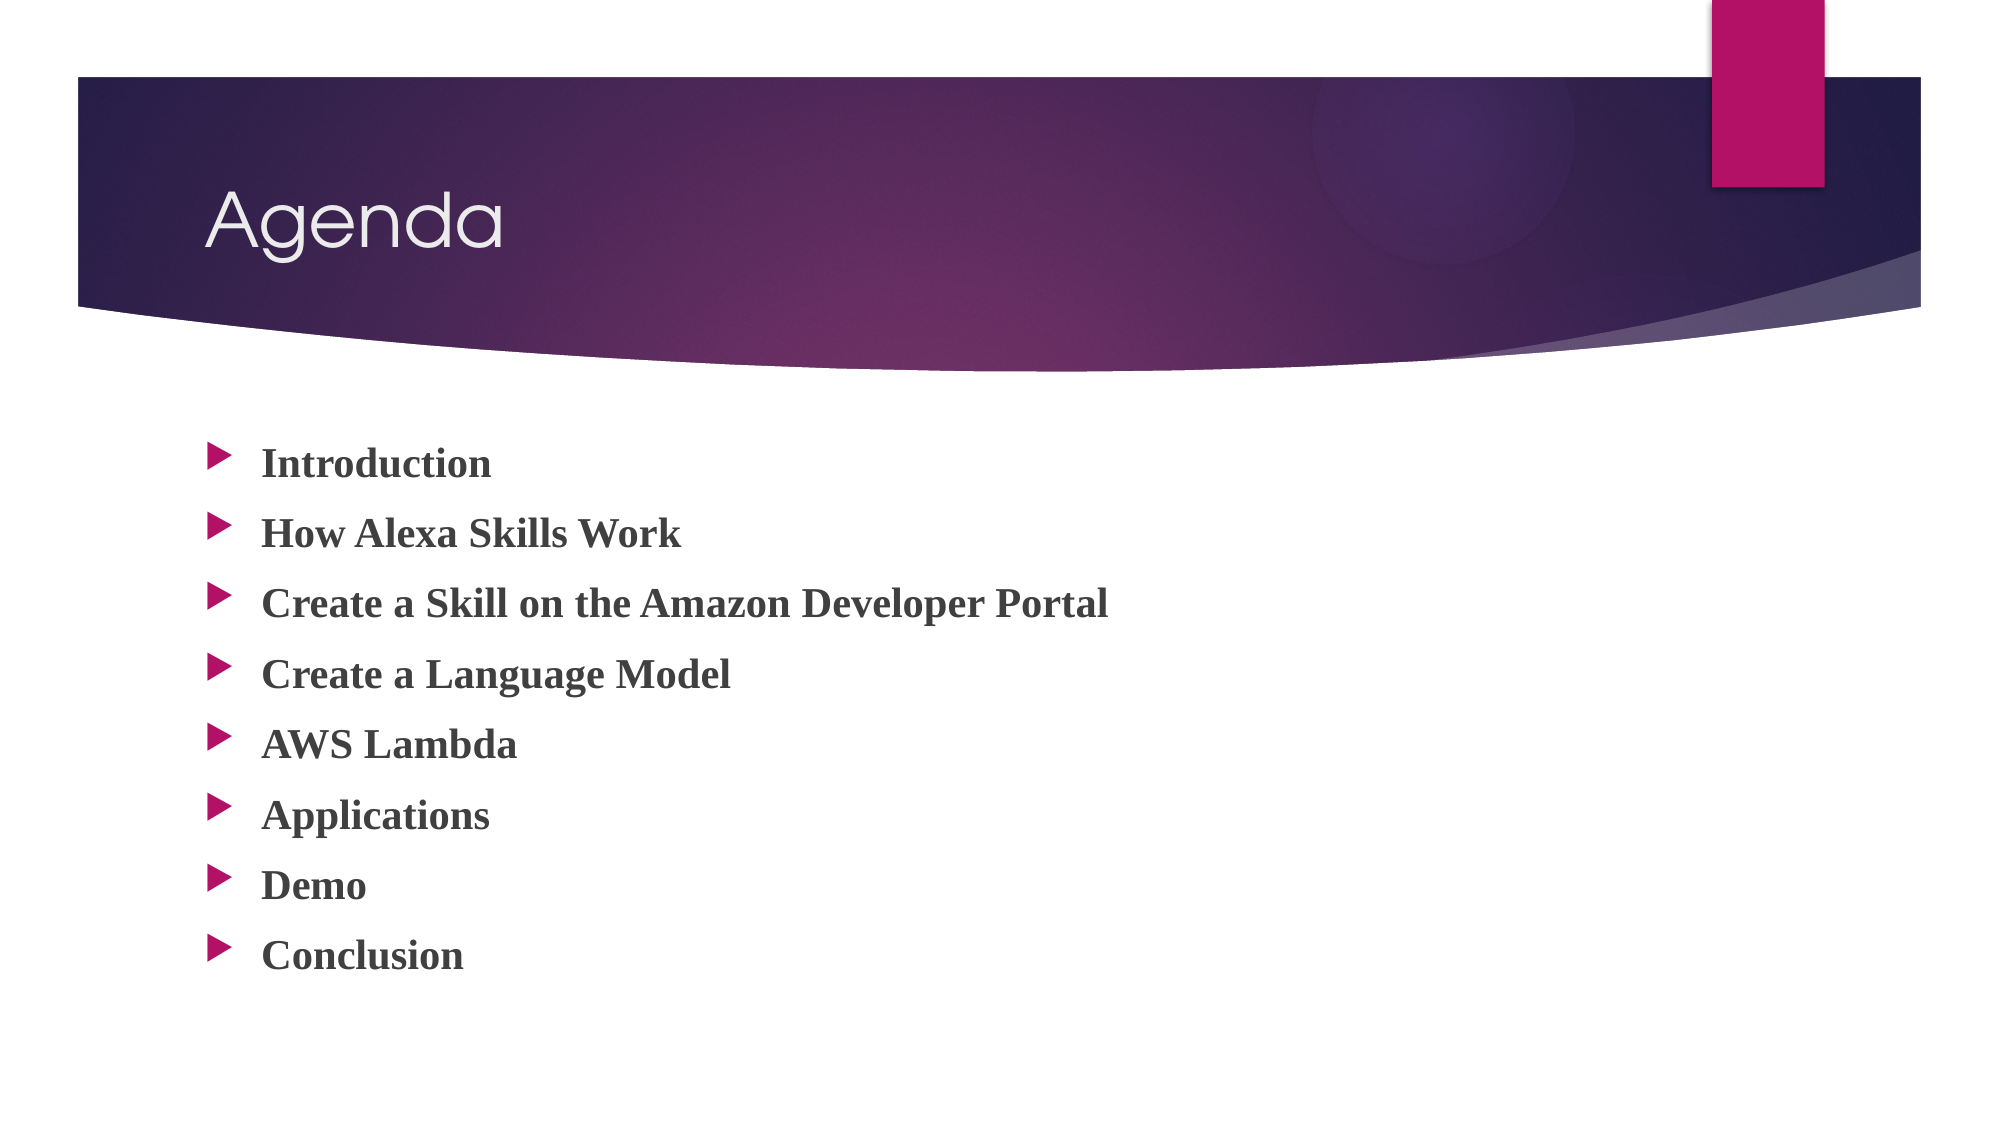

# Agenda
Introduction
How Alexa Skills Work
Create a Skill on the Amazon Developer Portal
Create a Language Model
AWS Lambda
Applications
Demo
Conclusion